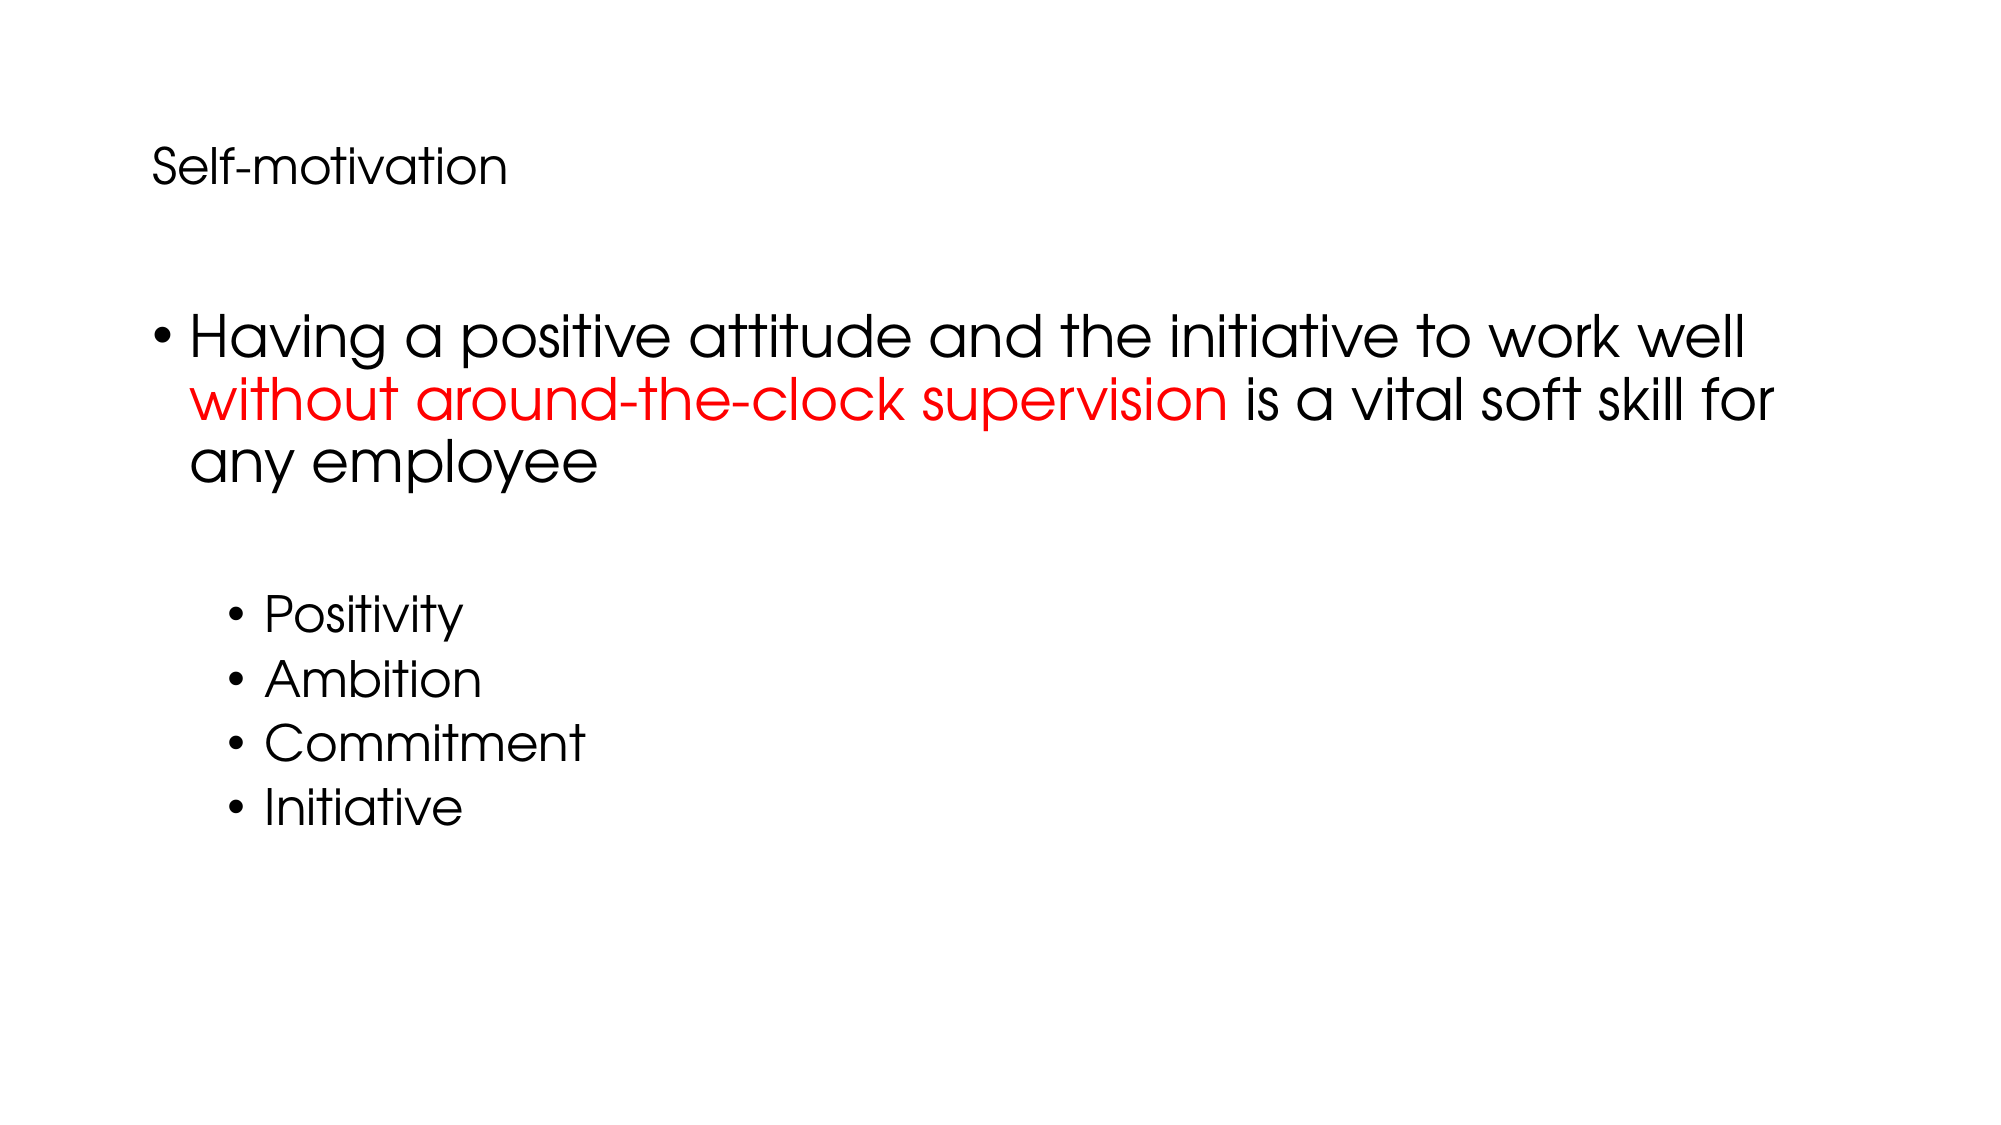

# Self-motivation
Having a positive attitude and the initiative to work well without around-the-clock supervision is a vital soft skill for any employee

Positivity
Ambition
Commitment
Initiative